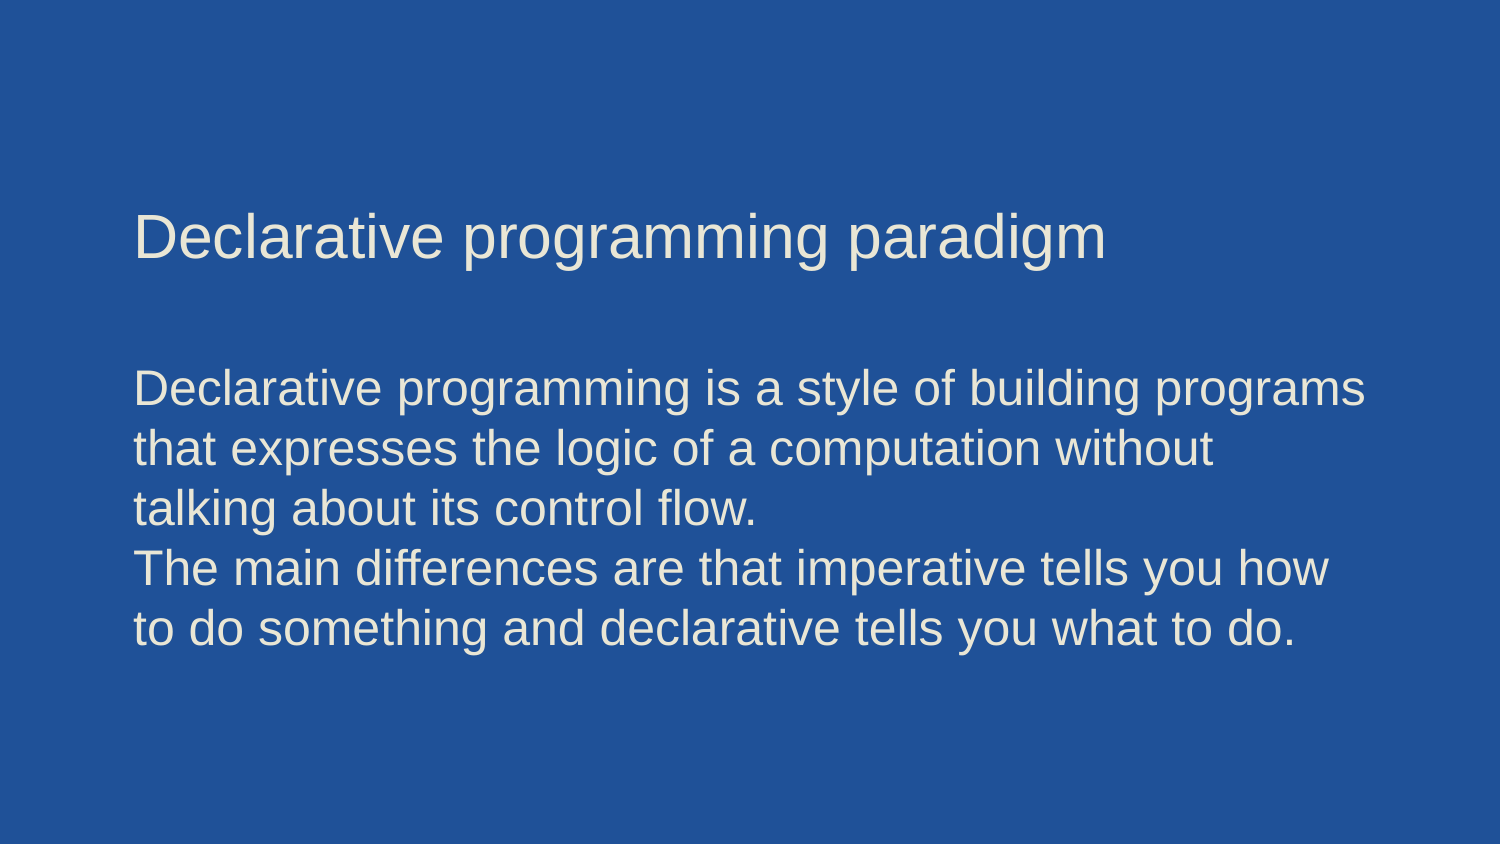

# Declarative programming paradigm
Declarative programming is a style of building programs that expresses the logic of a computation without talking about its control flow.
The main differences are that imperative tells you how to do something and declarative tells you what to do.